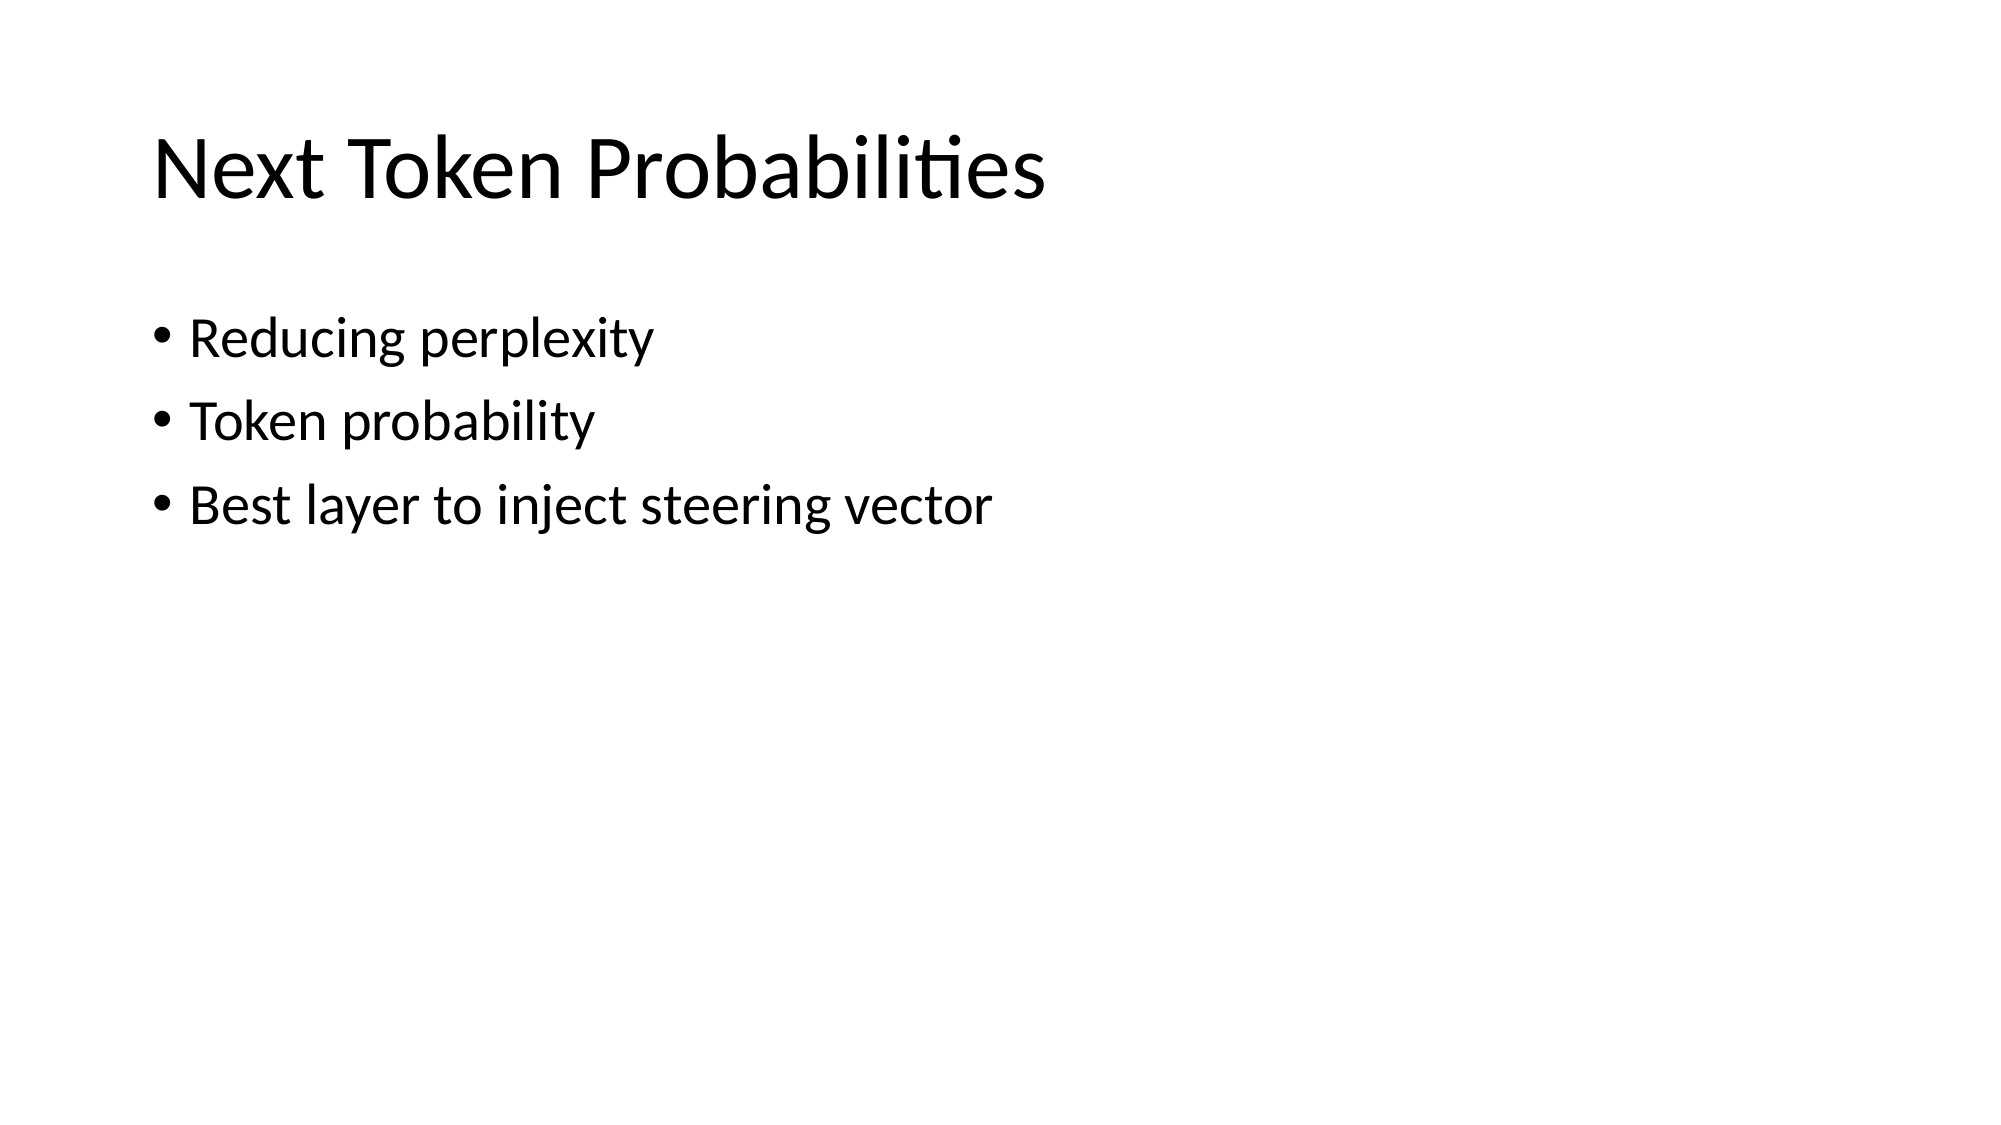

# Next Token Probabilities
Reducing perplexity
Token probability
Best layer to inject steering vector